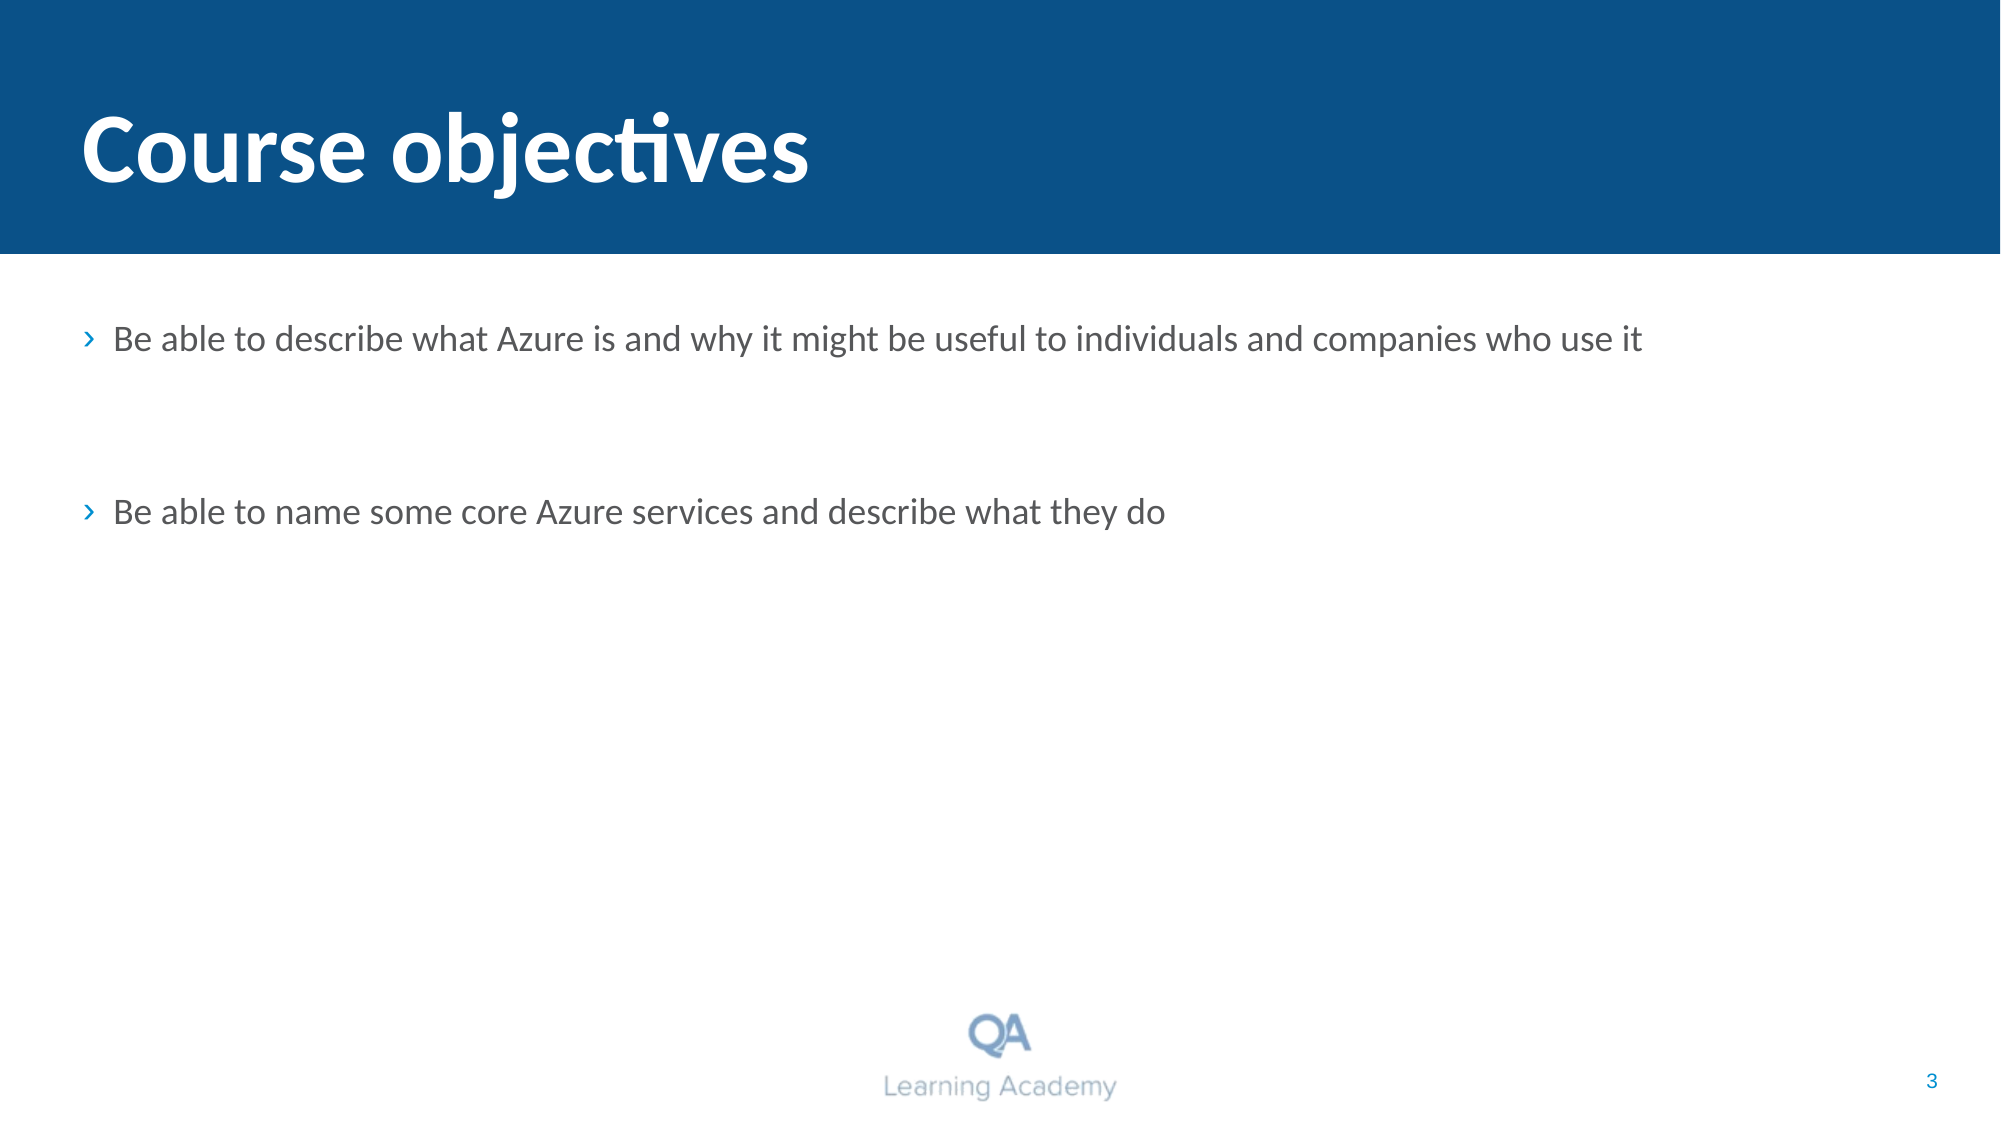

# Course objectives
Be able to describe what Azure is and why it might be useful to individuals and companies who use it

Be able to name some core Azure services and describe what they do